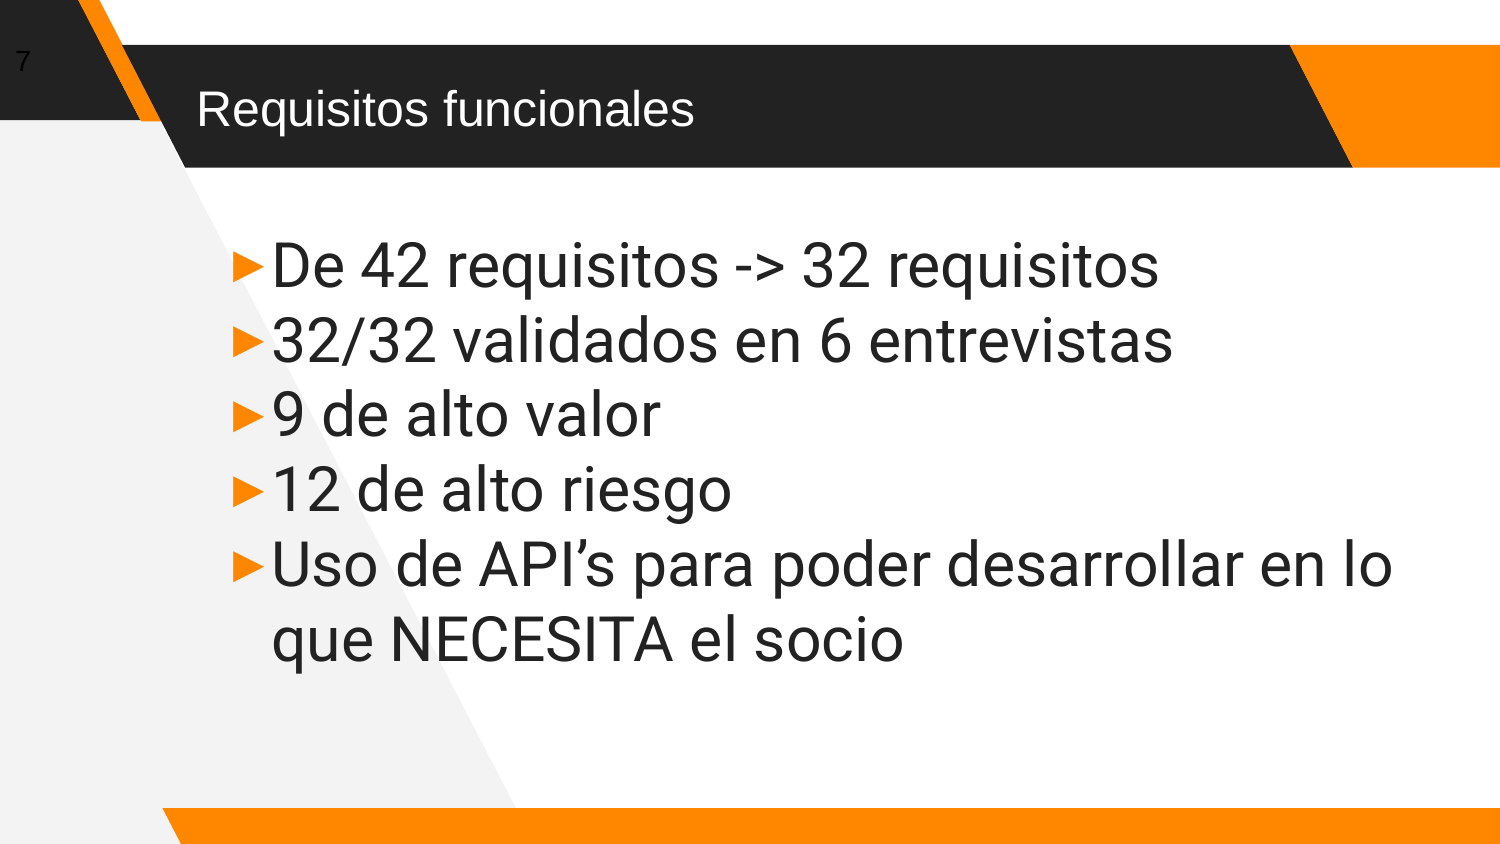

7
# Requisitos funcionales
De 42 requisitos -> 32 requisitos
32/32 validados en 6 entrevistas
9 de alto valor
12 de alto riesgo
Uso de API’s para poder desarrollar en lo que NECESITA el socio